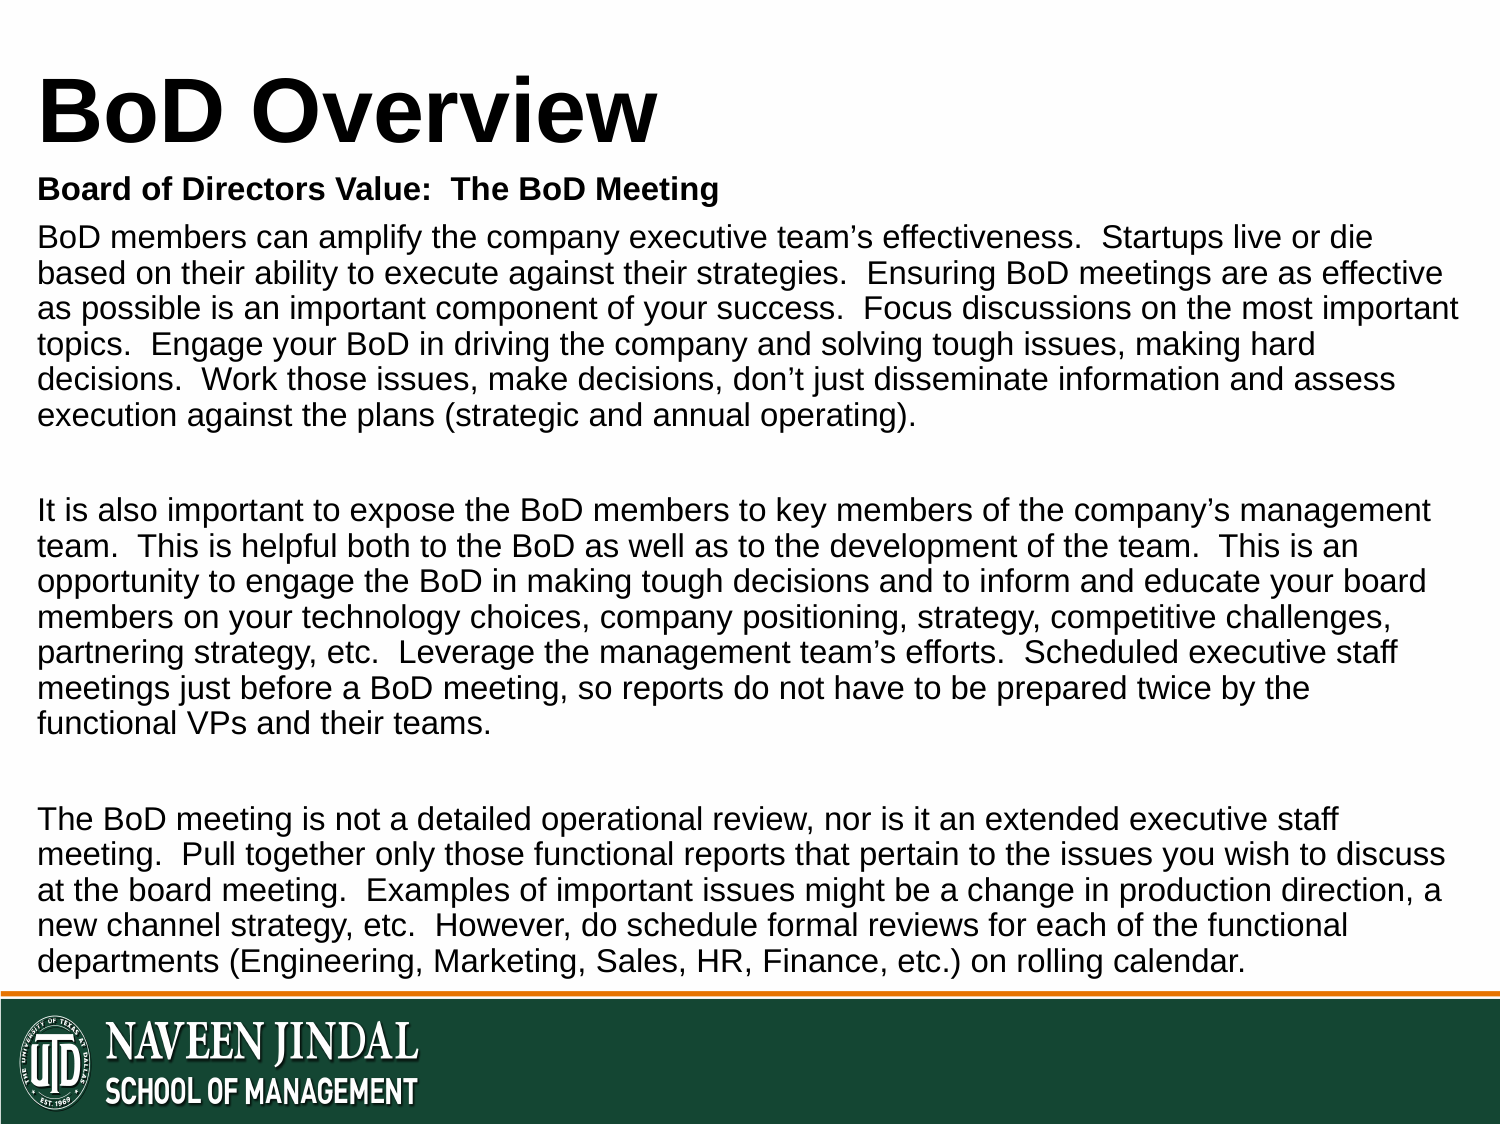

# BoD Overview
Board of Directors Value:  The BoD Meeting
BoD members can amplify the company executive team’s effectiveness.  Startups live or die based on their ability to execute against their strategies.  Ensuring BoD meetings are as effective as possible is an important component of your success.  Focus discussions on the most important topics.  Engage your BoD in driving the company and solving tough issues, making hard decisions.  Work those issues, make decisions, don’t just disseminate information and assess execution against the plans (strategic and annual operating).

It is also important to expose the BoD members to key members of the company’s management team.  This is helpful both to the BoD as well as to the development of the team.  This is an opportunity to engage the BoD in making tough decisions and to inform and educate your board members on your technology choices, company positioning, strategy, competitive challenges, partnering strategy, etc.  Leverage the management team’s efforts.  Scheduled executive staff meetings just before a BoD meeting, so reports do not have to be prepared twice by the functional VPs and their teams.

The BoD meeting is not a detailed operational review, nor is it an extended executive staff meeting.  Pull together only those functional reports that pertain to the issues you wish to discuss at the board meeting.  Examples of important issues might be a change in production direction, a new channel strategy, etc.  However, do schedule formal reviews for each of the functional departments (Engineering, Marketing, Sales, HR, Finance, etc.) on rolling calendar.